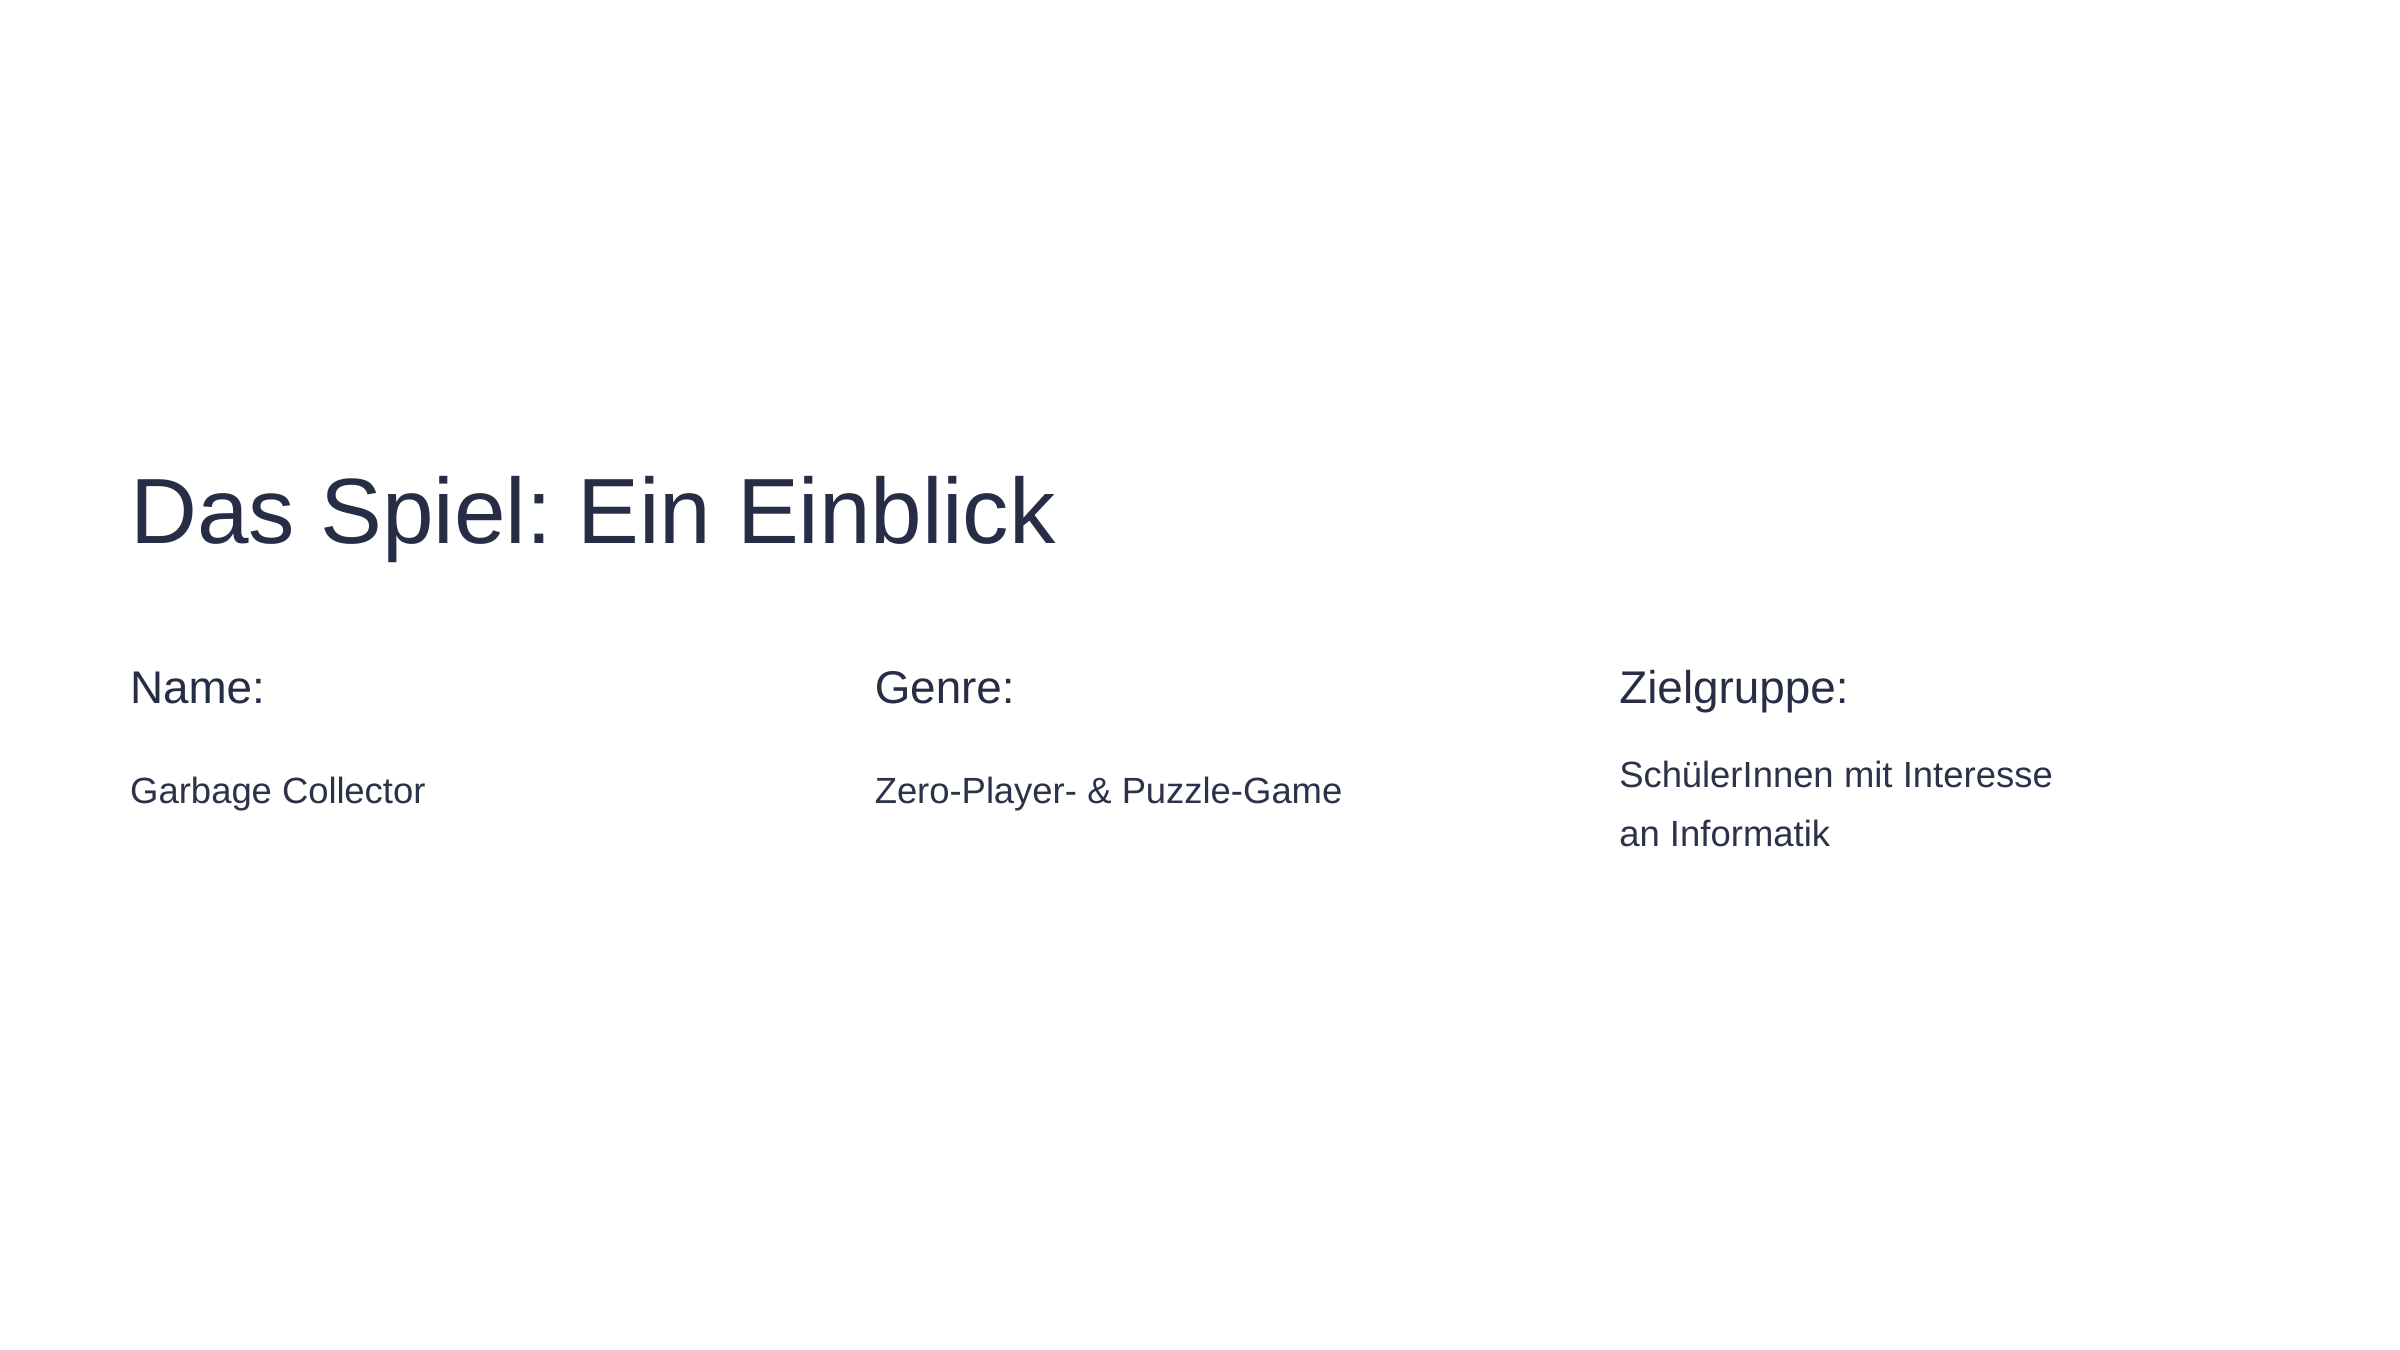

Das Spiel: Ein Einblick
Name:
Genre:
Zielgruppe:
Garbage Collector
Zero-Player- & Puzzle-Game
SchülerInnen mit Interesse
an Informatik